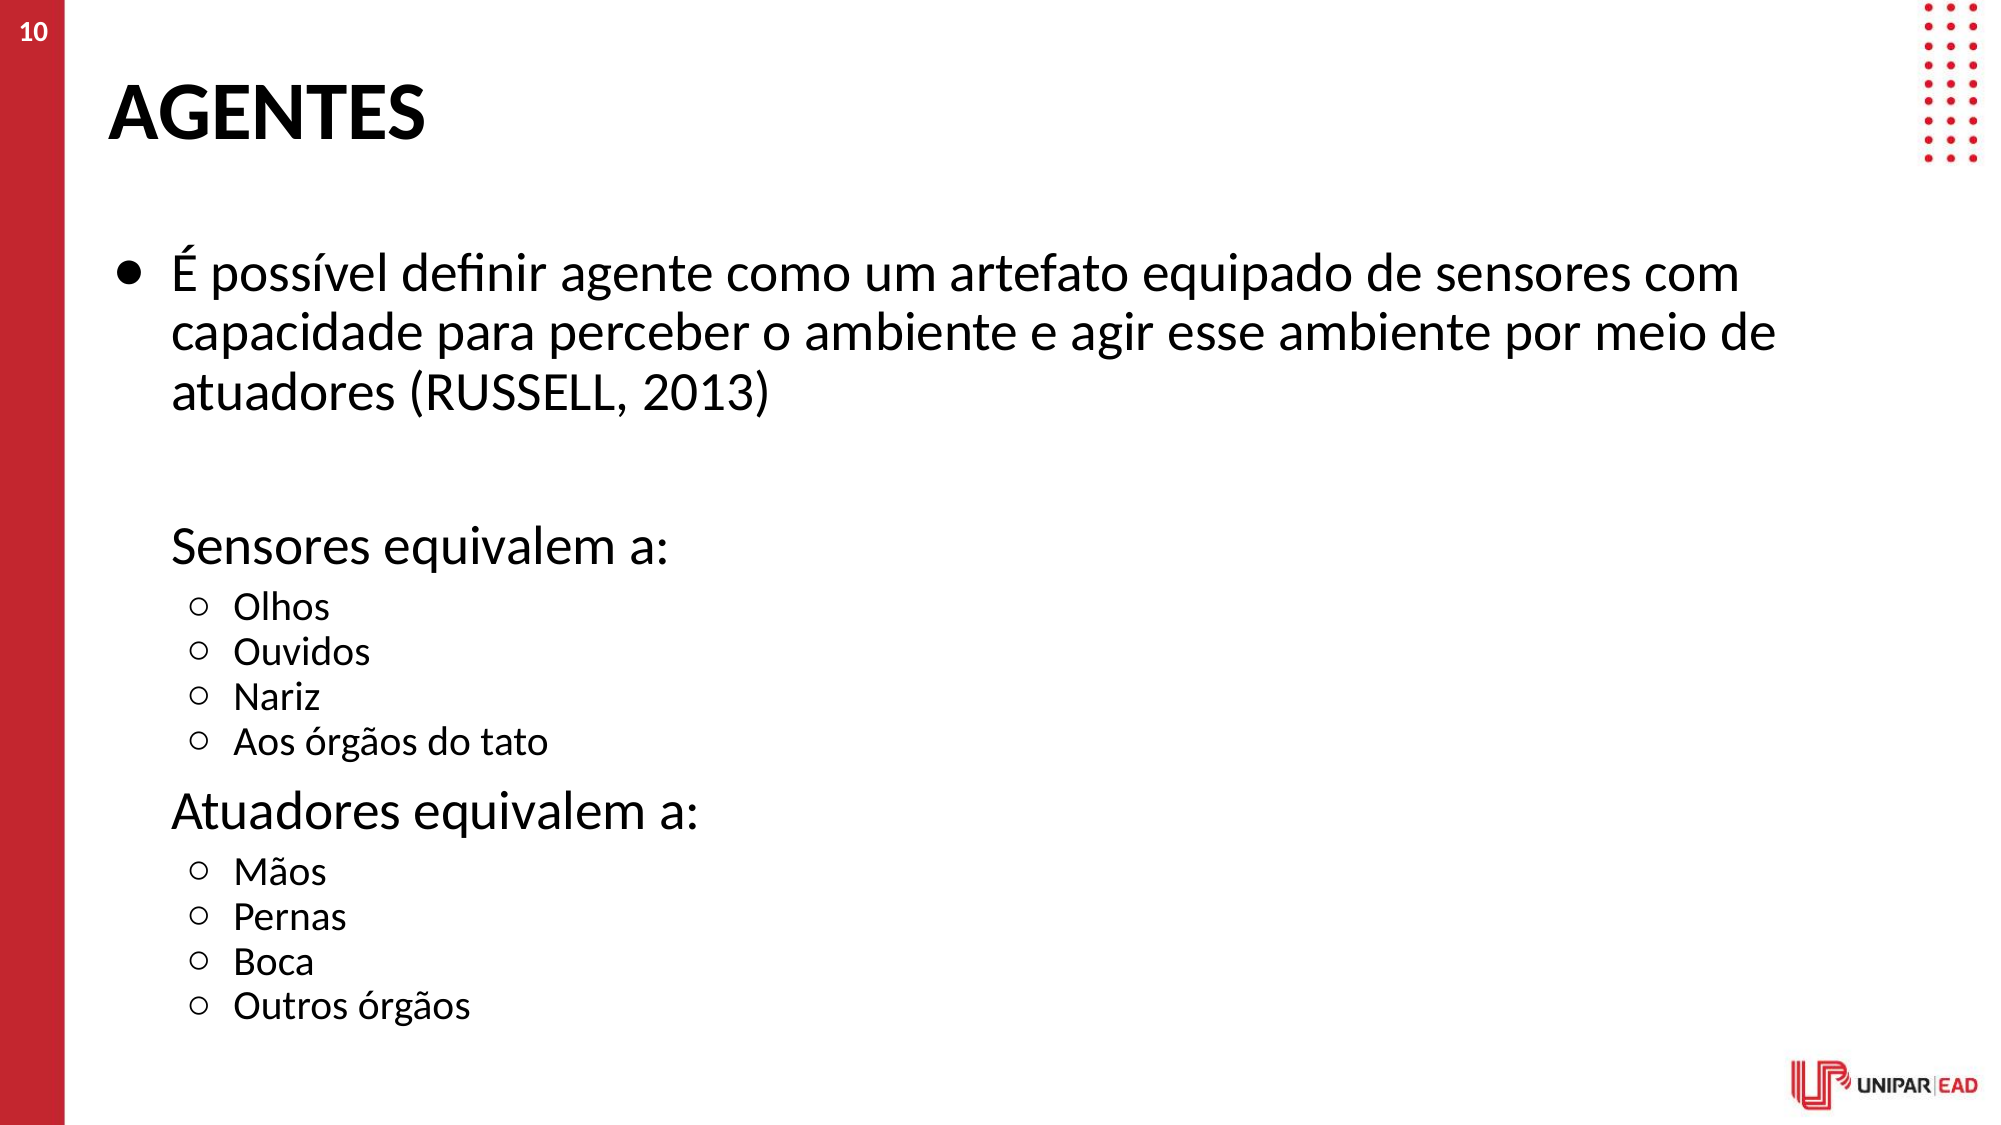

10
# AGENTES
É possível definir agente como um artefato equipado de sensores com capacidade para perceber o ambiente e agir esse ambiente por meio de atuadores (RUSSELL, 2013)

Sensores equivalem a:
Olhos
Ouvidos
Nariz
Aos órgãos do tato
Atuadores equivalem a:
Mãos
Pernas
Boca
Outros órgãos